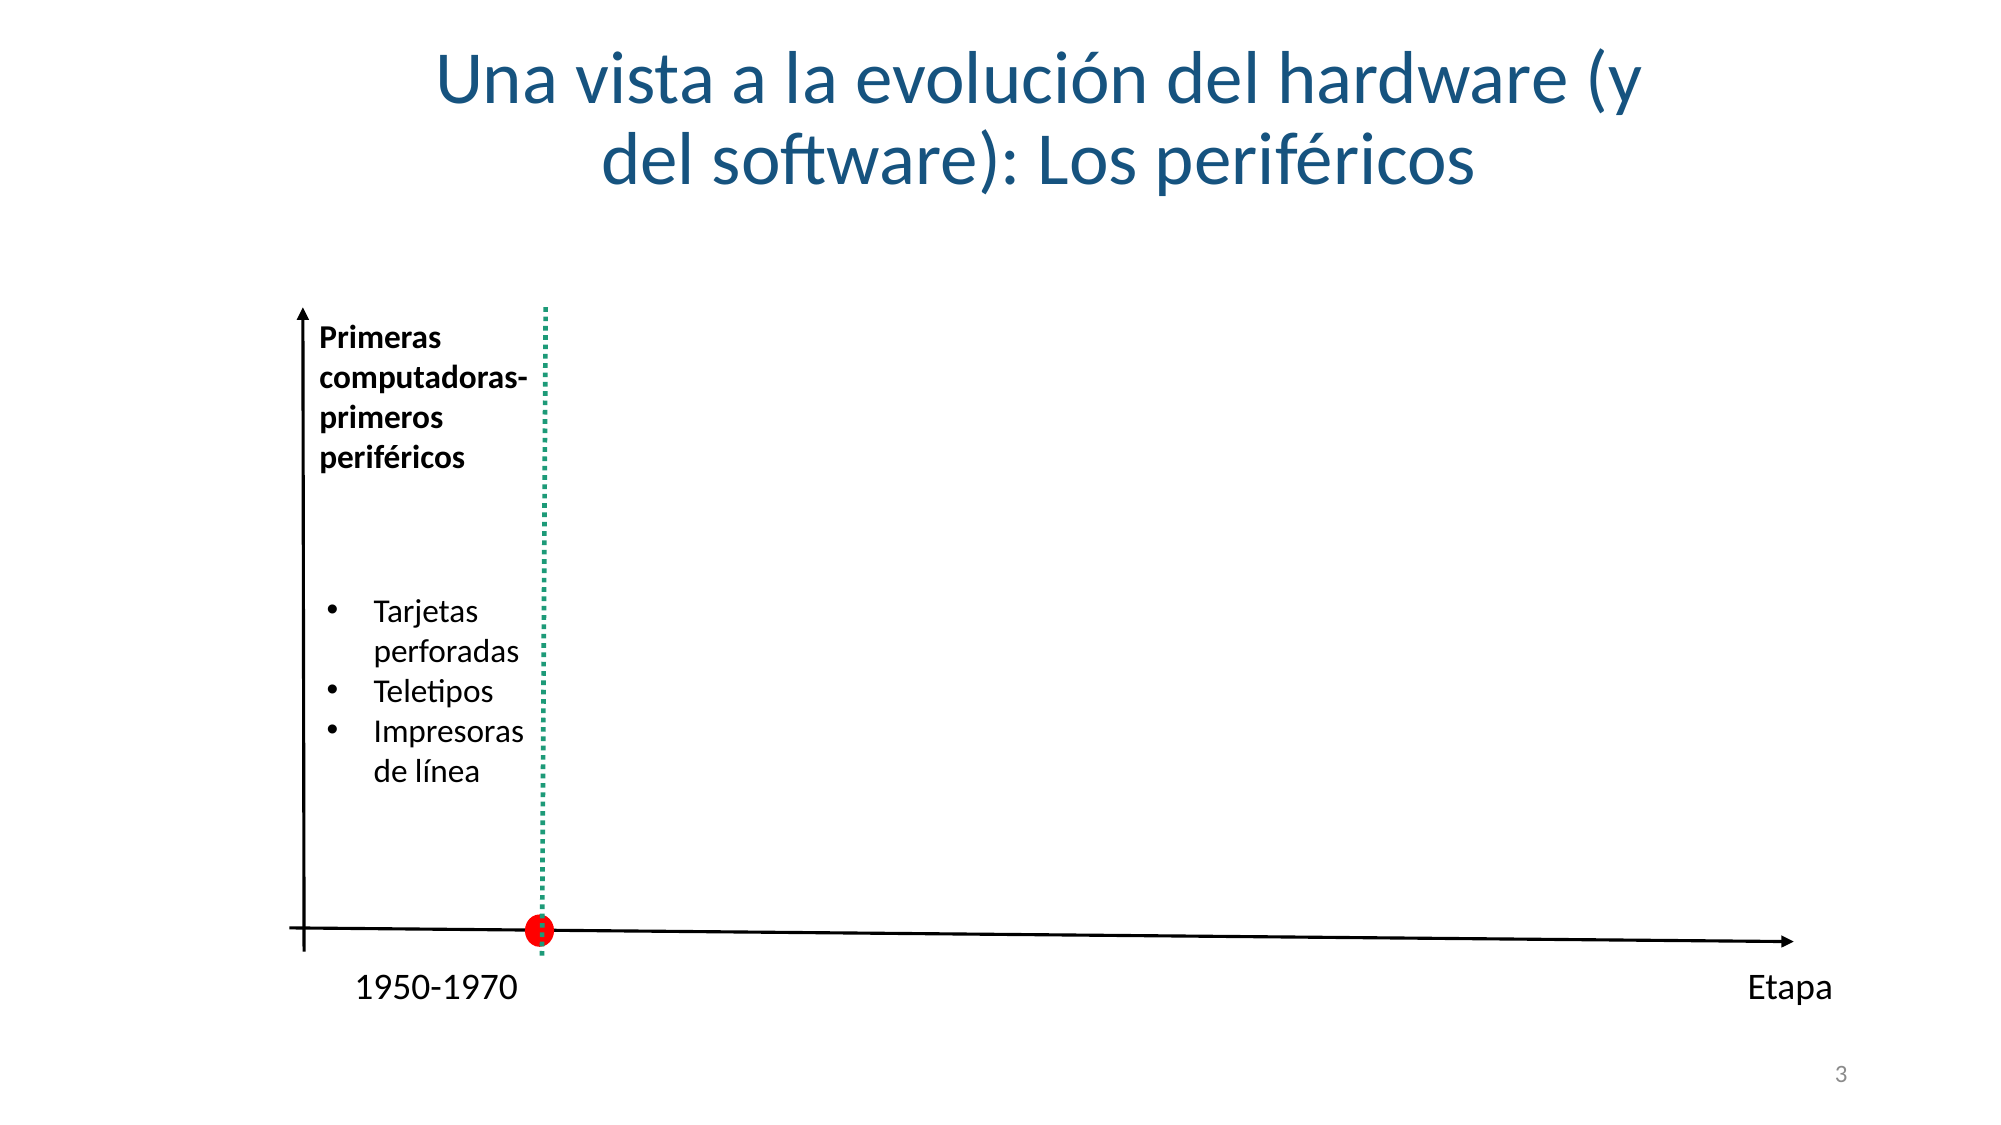

Una vista a la evolución del hardware (y del software): Los periféricos
Primeras computadoras-primeros periféricos
Tarjetas perforadas
Teletipos
Impresoras de línea

1950-1970
Etapa
3